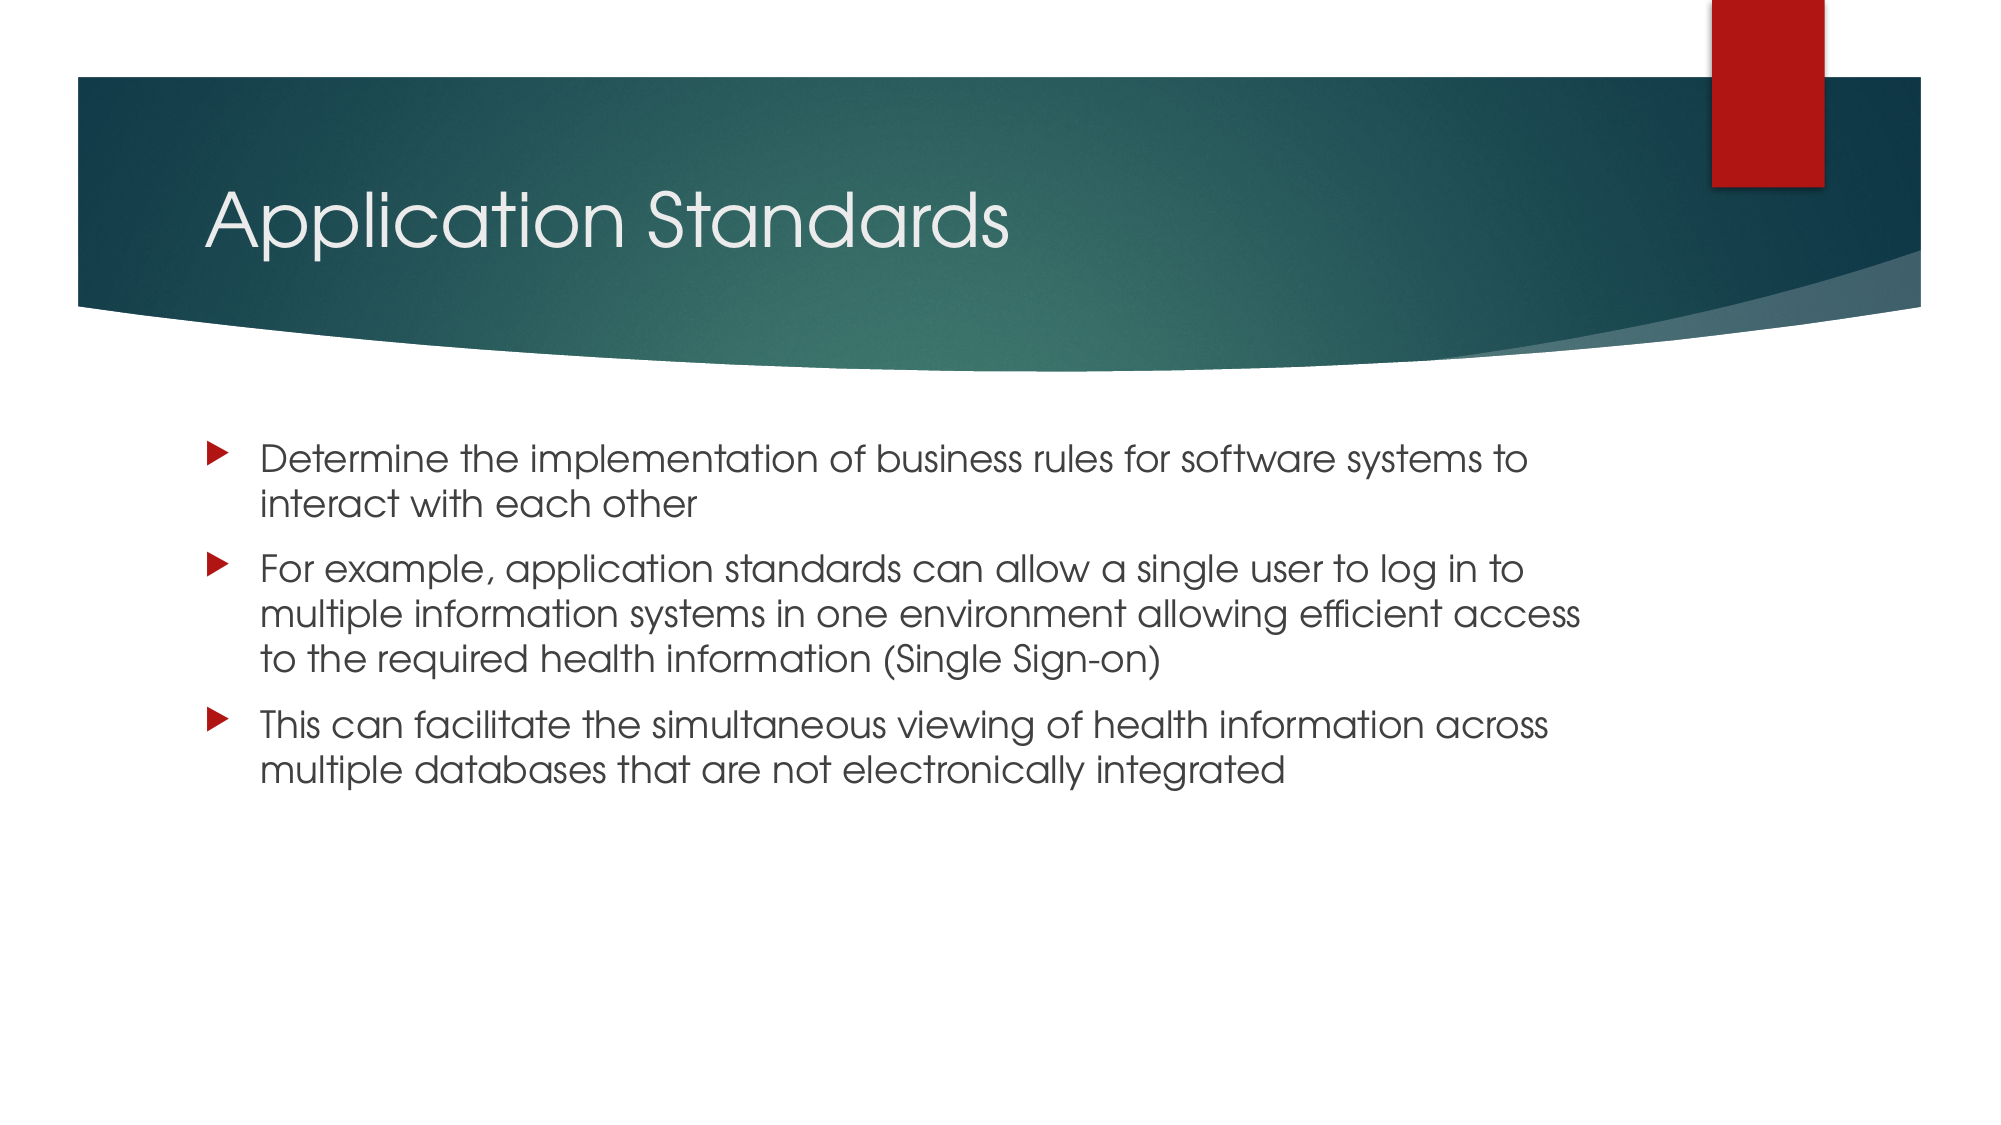

# Application Standards
Determine the implementation of business rules for software systems to interact with each other
For example, application standards can allow a single user to log in to multiple information systems in one environment allowing efficient access to the required health information (Single Sign-on)
This can facilitate the simultaneous viewing of health information across multiple databases that are not electronically integrated